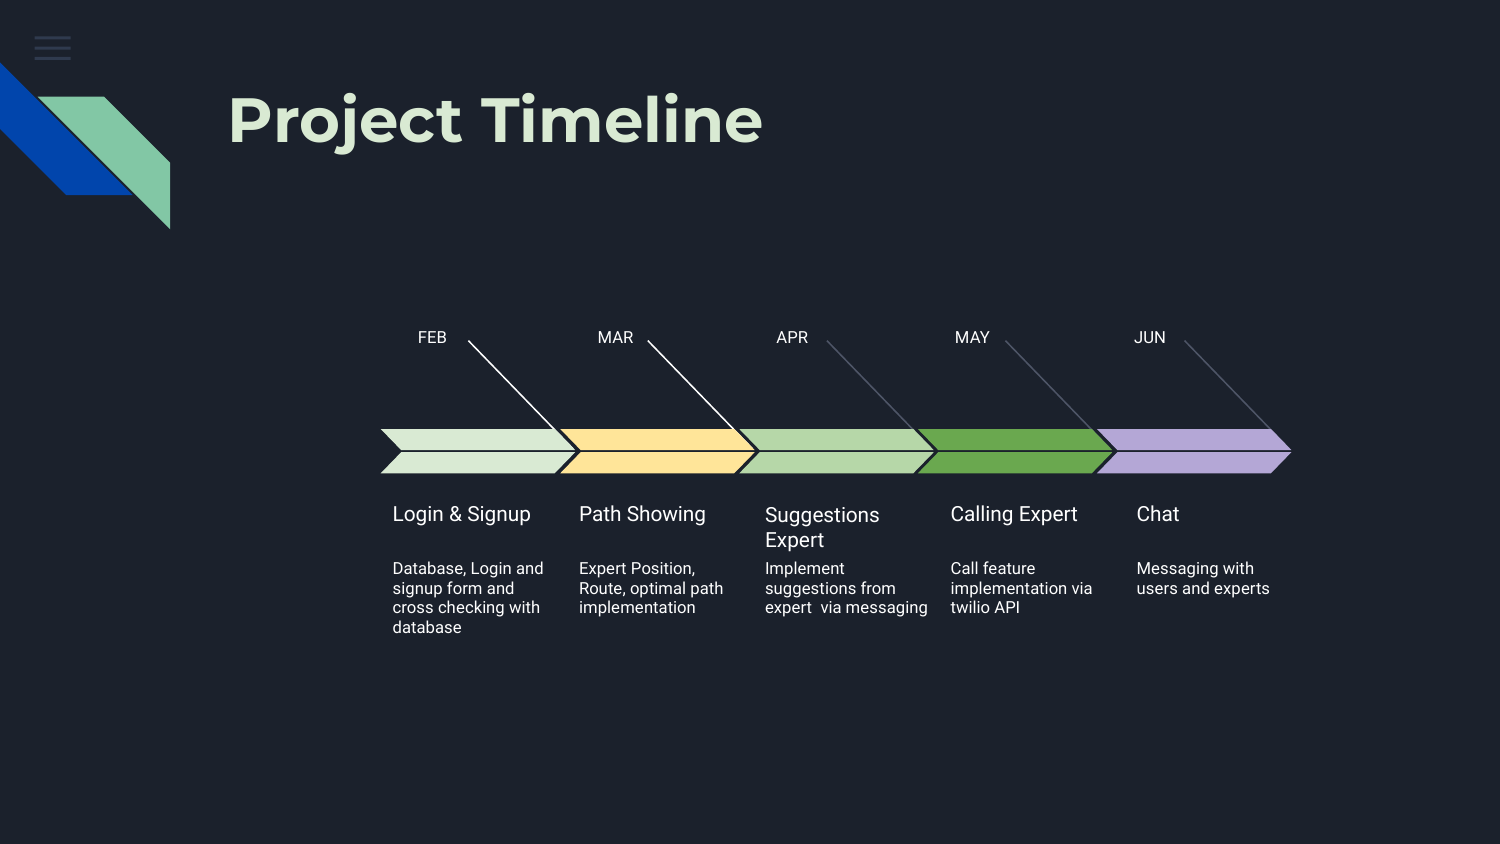

# Project Timeline
FEB

MAR

APR

MAY

JUN

Suggestions Expert
Login & Signup
Path Showing
Calling Expert
Chat
Expert Position, Route, optimal path implementation
Database, Login and signup form and cross checking with database
Call feature implementation via twilio API
Messaging with users and experts
Implement    suggestions from expert  via messaging